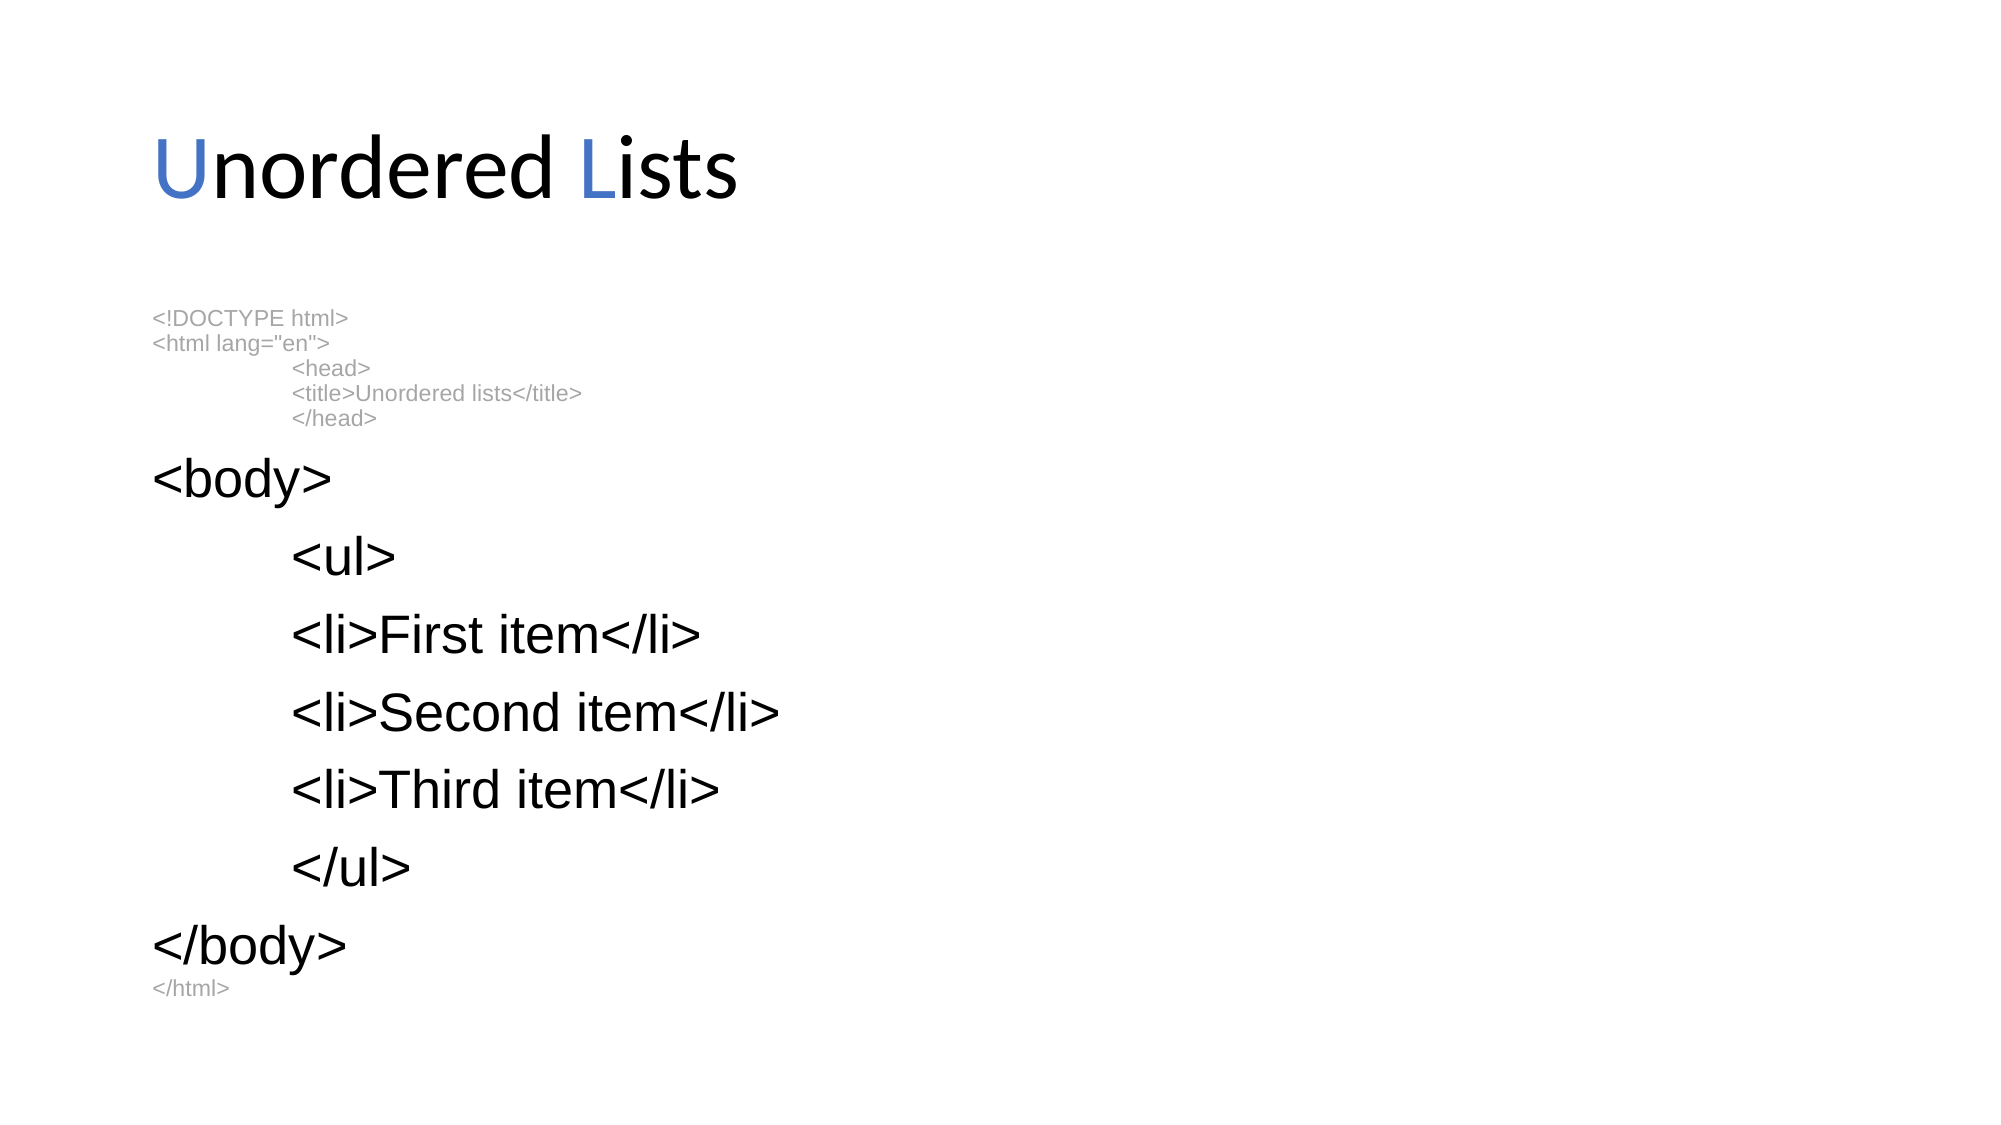

# Unordered Lists
<!DOCTYPE html>
<html lang="en">
	<head>
		<title>Unordered lists</title>
	</head>
<body>
	<ul>
		<li>First item</li>
		<li>Second item</li>
		<li>Third item</li>
	</ul>
</body>
</html>